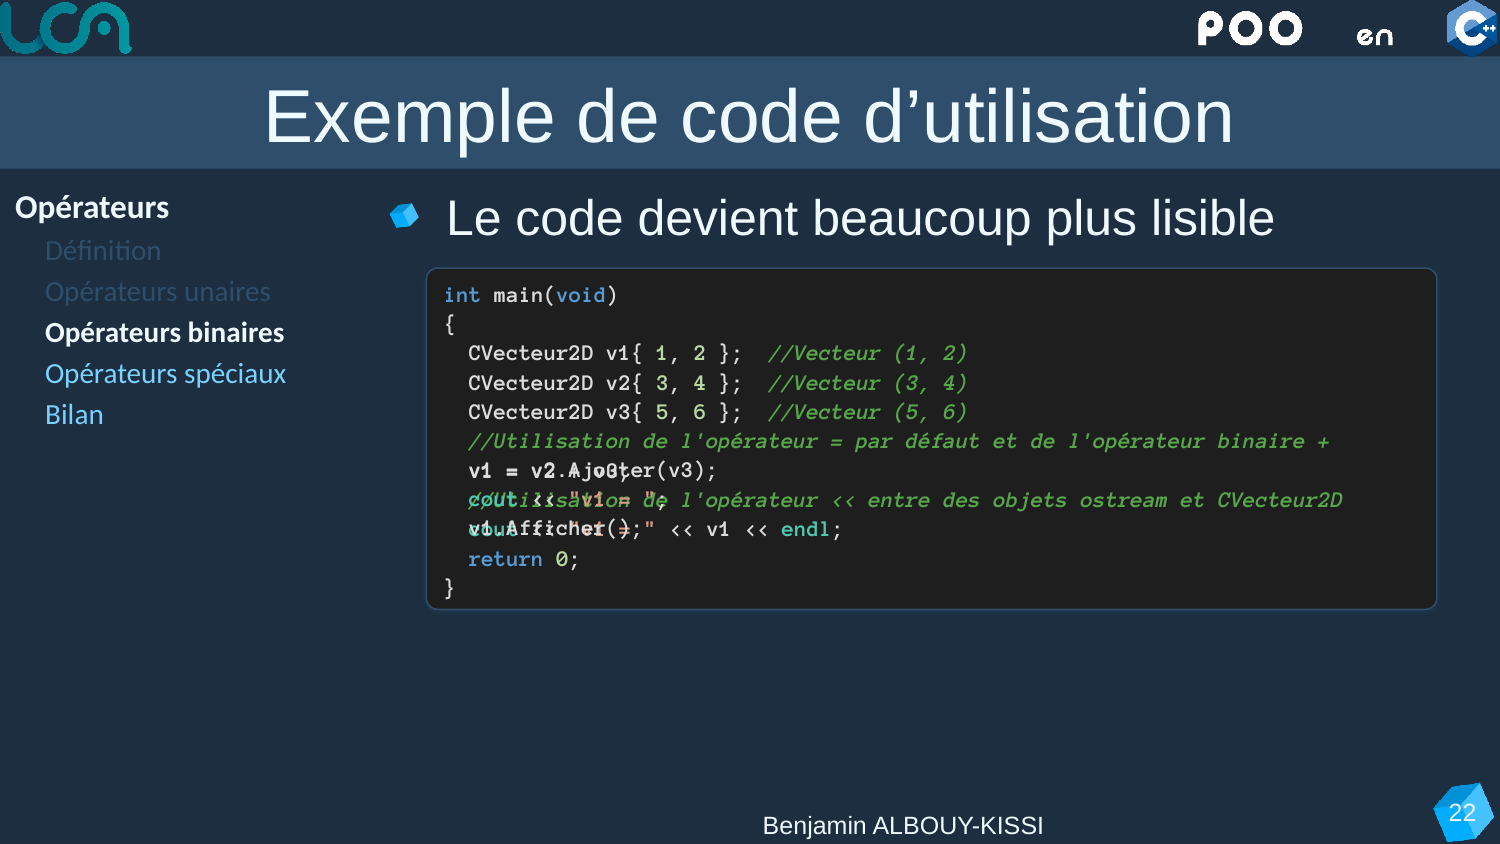

# Exemple de code d’utilisation
Opérateurs
Définition
Opérateurs unaires
Opérateurs binaires
Opérateurs spéciaux
Bilan
Le code devient beaucoup plus lisible
int main(void)
{
  CVecteur2D v1{ 1, 2 };  //Vecteur (1, 2)
  CVecteur2D v2{ 3, 4 };  //Vecteur (3, 4)
  CVecteur2D v3{ 5, 6 };  //Vecteur (5, 6)
  //Utilisation de l'opérateur = par défaut et de l'opérateur binaire +
  v1 = v2 + v3;
  //Utilisation de l'opérateur << entre des objets ostream et CVecteur2D
  cout << "v1 = " << v1 << endl;
  return 0;
}

  v1 = v2.Ajouter(v3);
  cout << "v1 = ";
  v1.Afficher();

22
Benjamin ALBOUY-KISSI